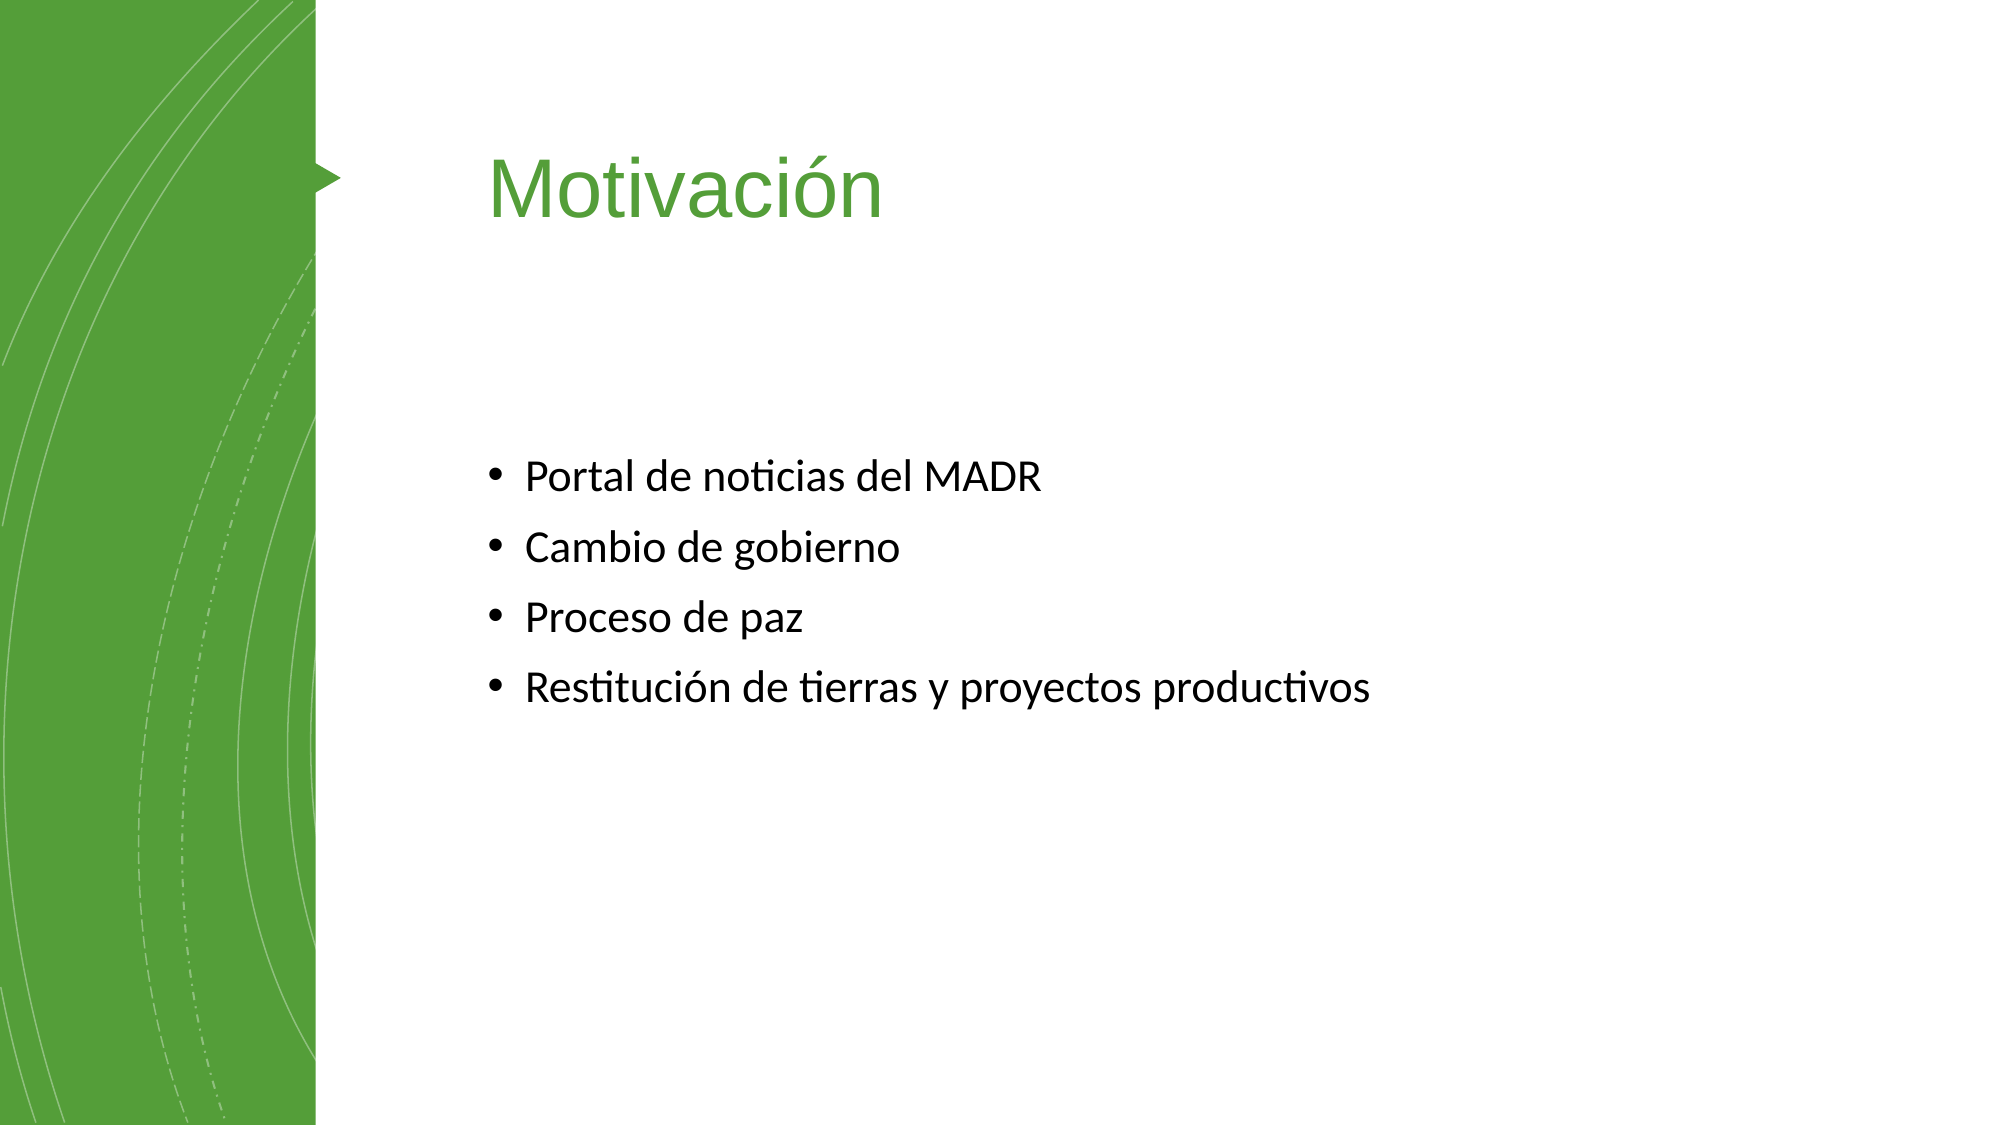

# Motivación

Portal de noticias del MADR
Cambio de gobierno
Proceso de paz
Restitución de tierras y proyectos productivos